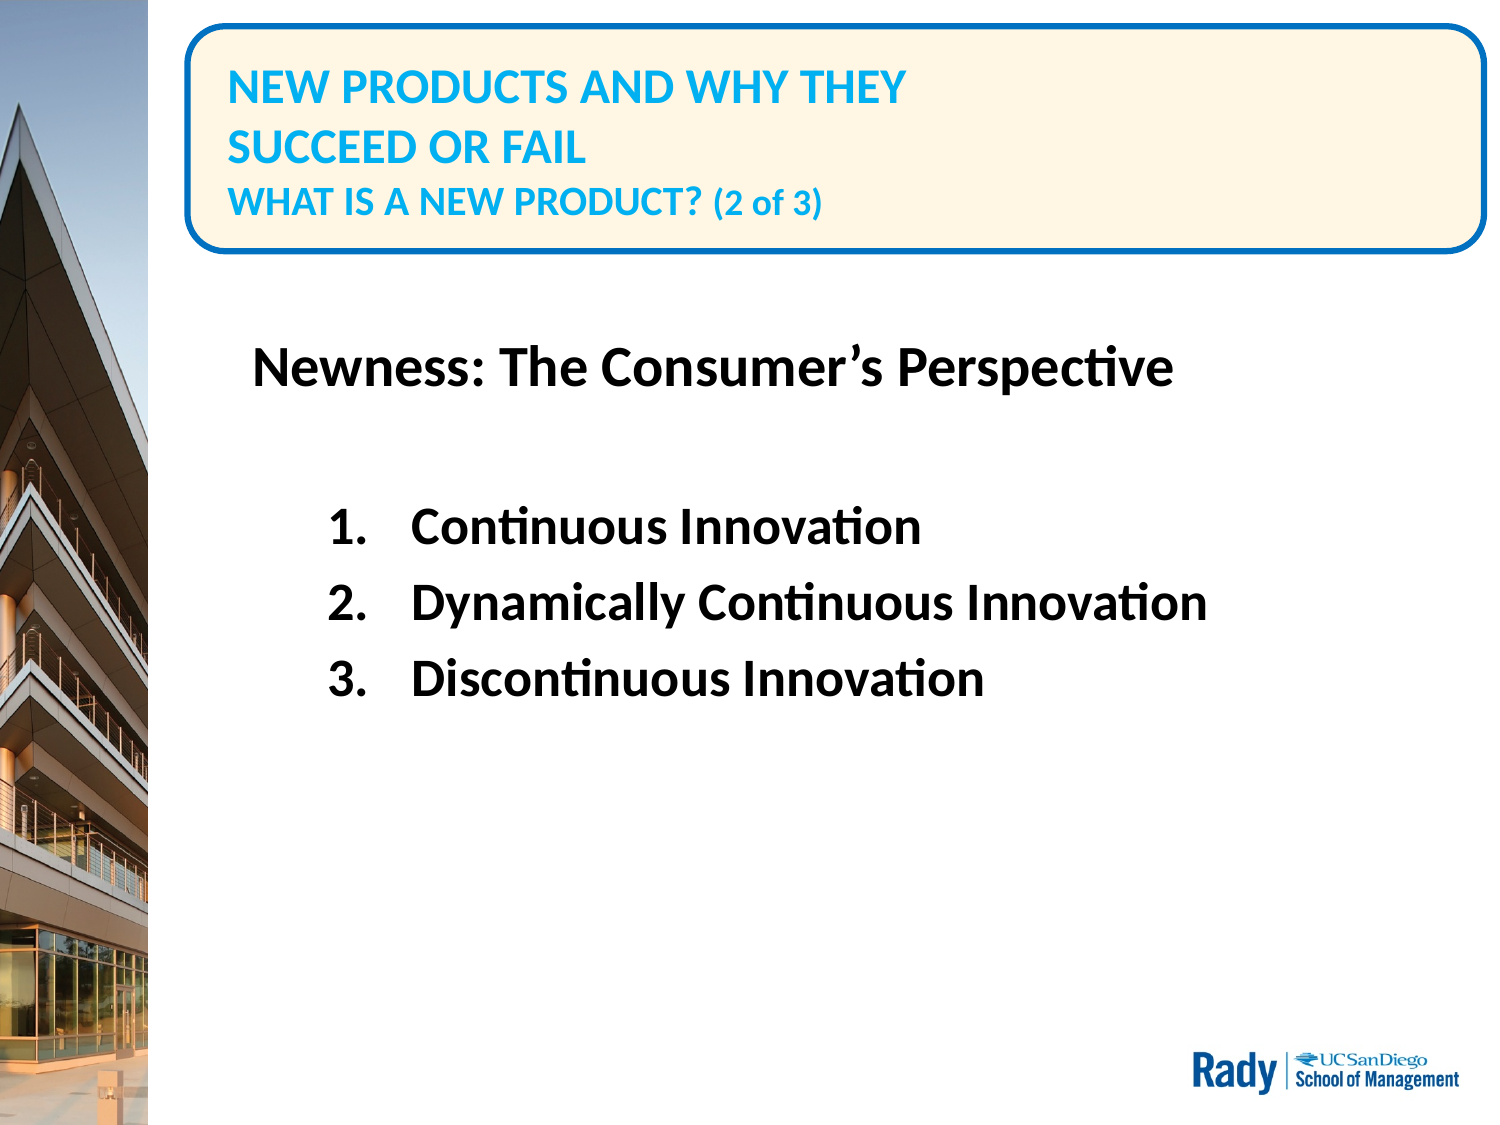

# NEW PRODUCTS AND WHY THEY SUCCEED OR FAIL WHAT IS A NEW PRODUCT? (2 of 3)
Newness: The Consumer’s Perspective

Continuous Innovation
Dynamically Continuous Innovation
Discontinuous Innovation